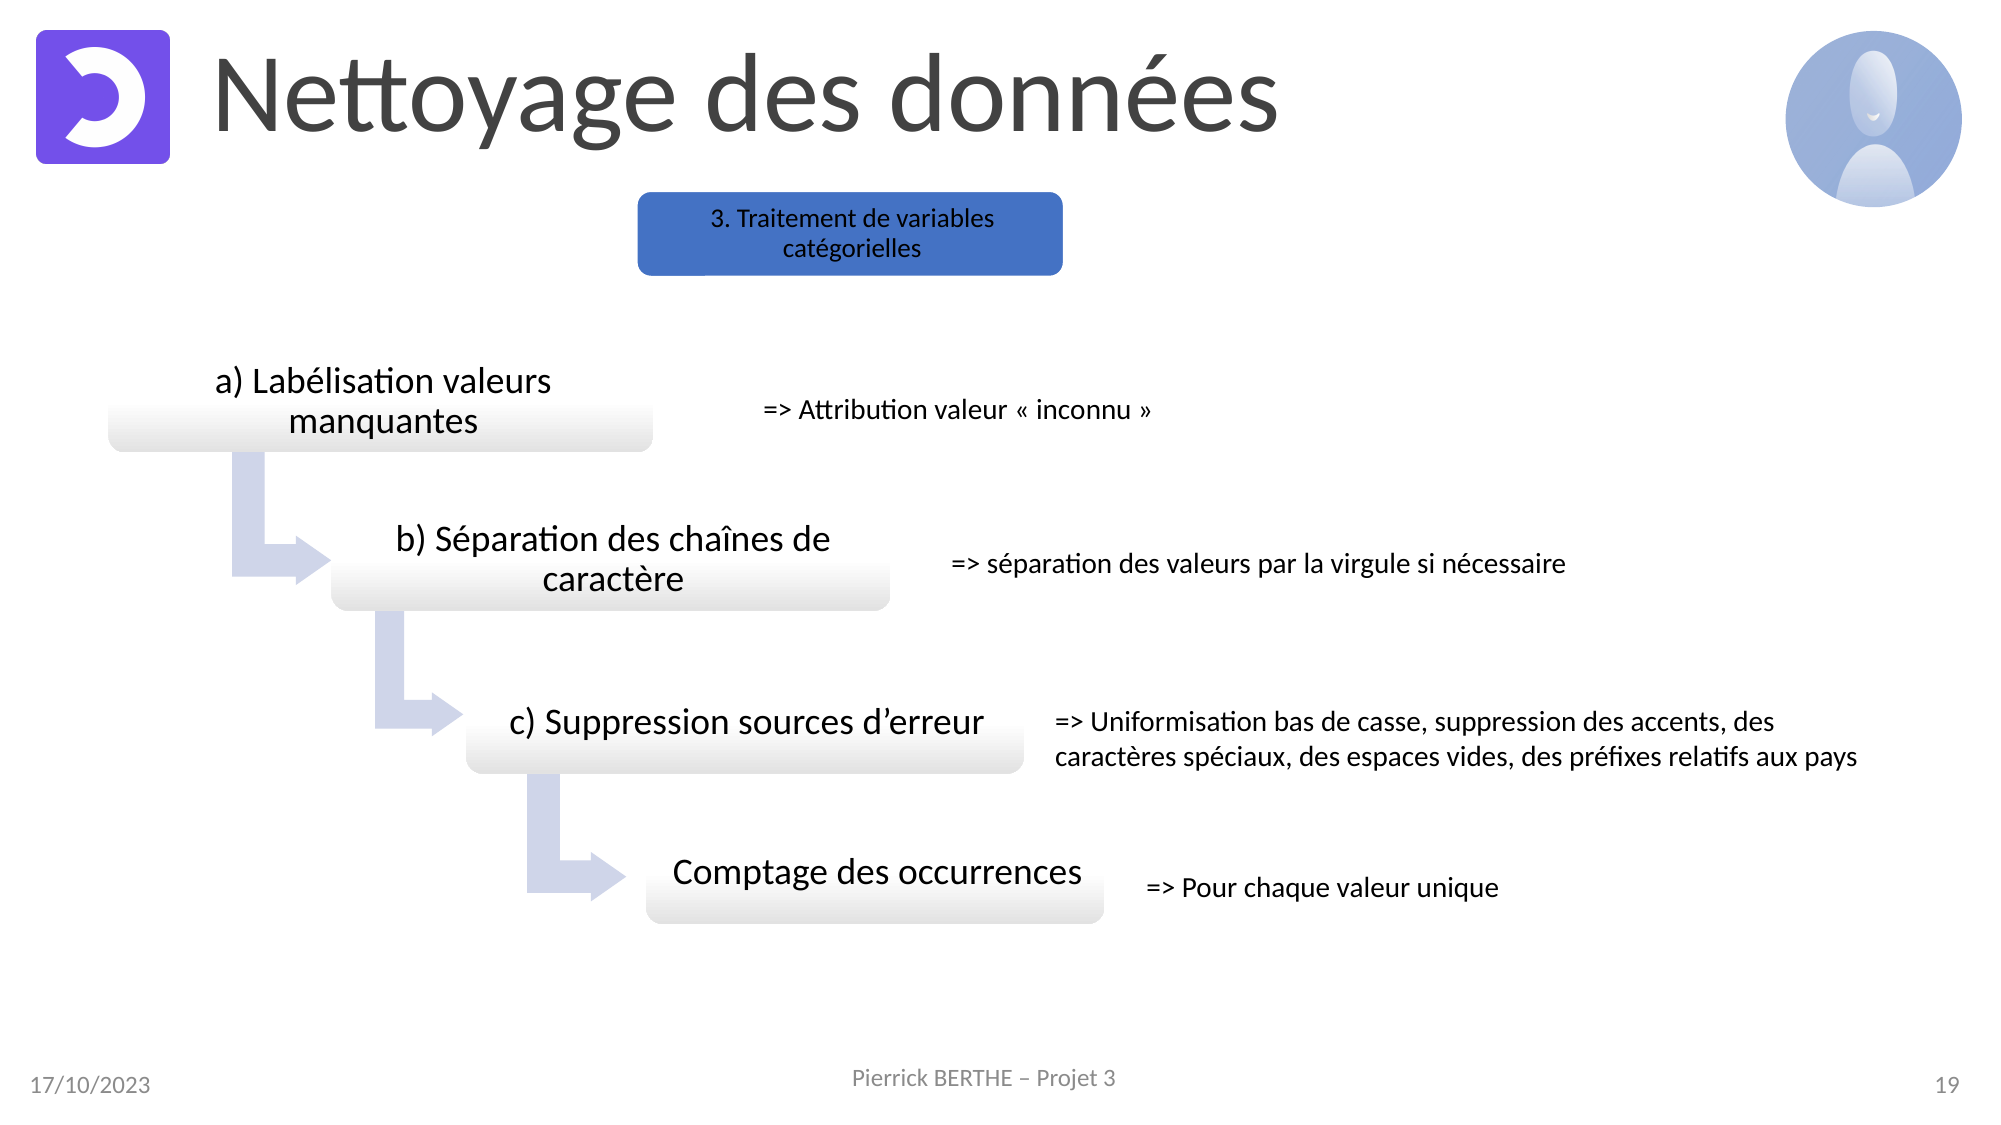

Nettoyage des données
3. Traitement de variables catégorielles
a) Labélisation valeurs manquantes
b) Séparation des chaînes de caractère
c) Suppression sources d’erreur
Comptage des occurrences
=> Attribution valeur « inconnu »
=> séparation des valeurs par la virgule si nécessaire
=> Uniformisation bas de casse, suppression des accents, des caractères spéciaux, des espaces vides, des préfixes relatifs aux pays
=> Pour chaque valeur unique